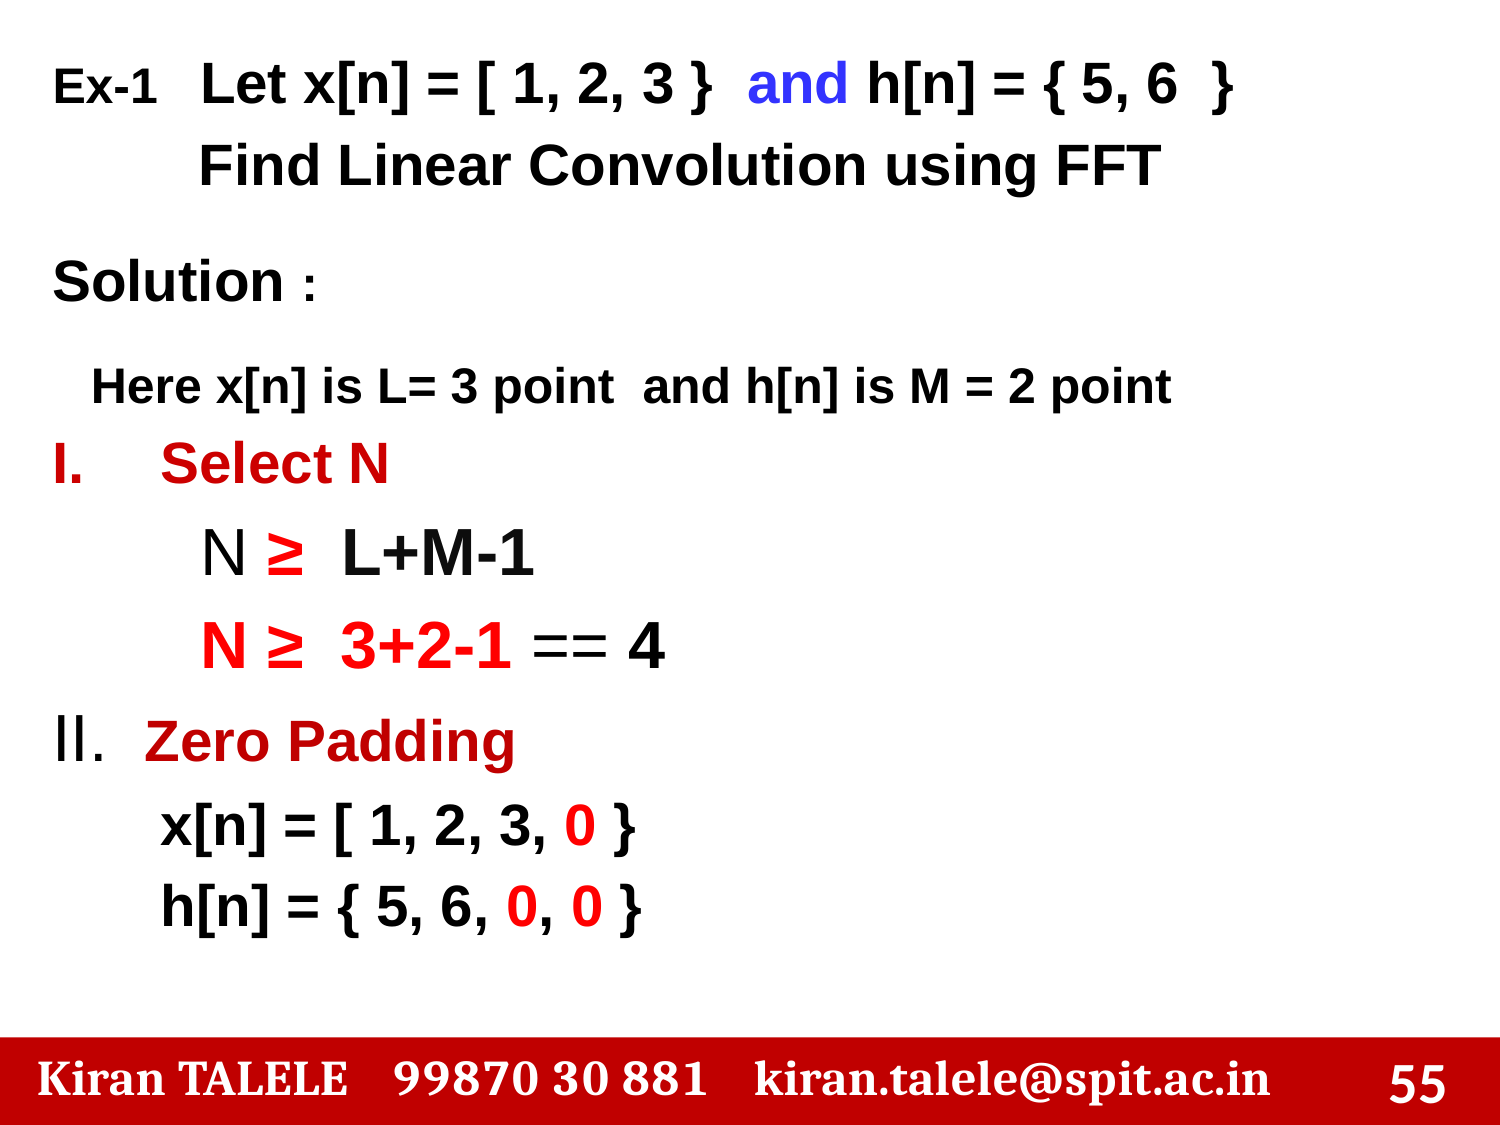

Ex-1   Let x[n] = [ 1, 2, 3 }  and h[n] = { 5, 6  }
         Find Linear Convolution using FFT
Solution :
   Here x[n] is L= 3 point  and h[n] is M = 2 point
Select N
        N ≥  L+M-1
        N ≥  3+2-1 == 4
II.  Zero Padding
	x[n] = [ 1, 2, 3, 0 }
	h[n] = { 5, 6, 0, 0 }

55
  Kiran TALELE    99870 30 881    kiran.talele@spit.ac.in
55